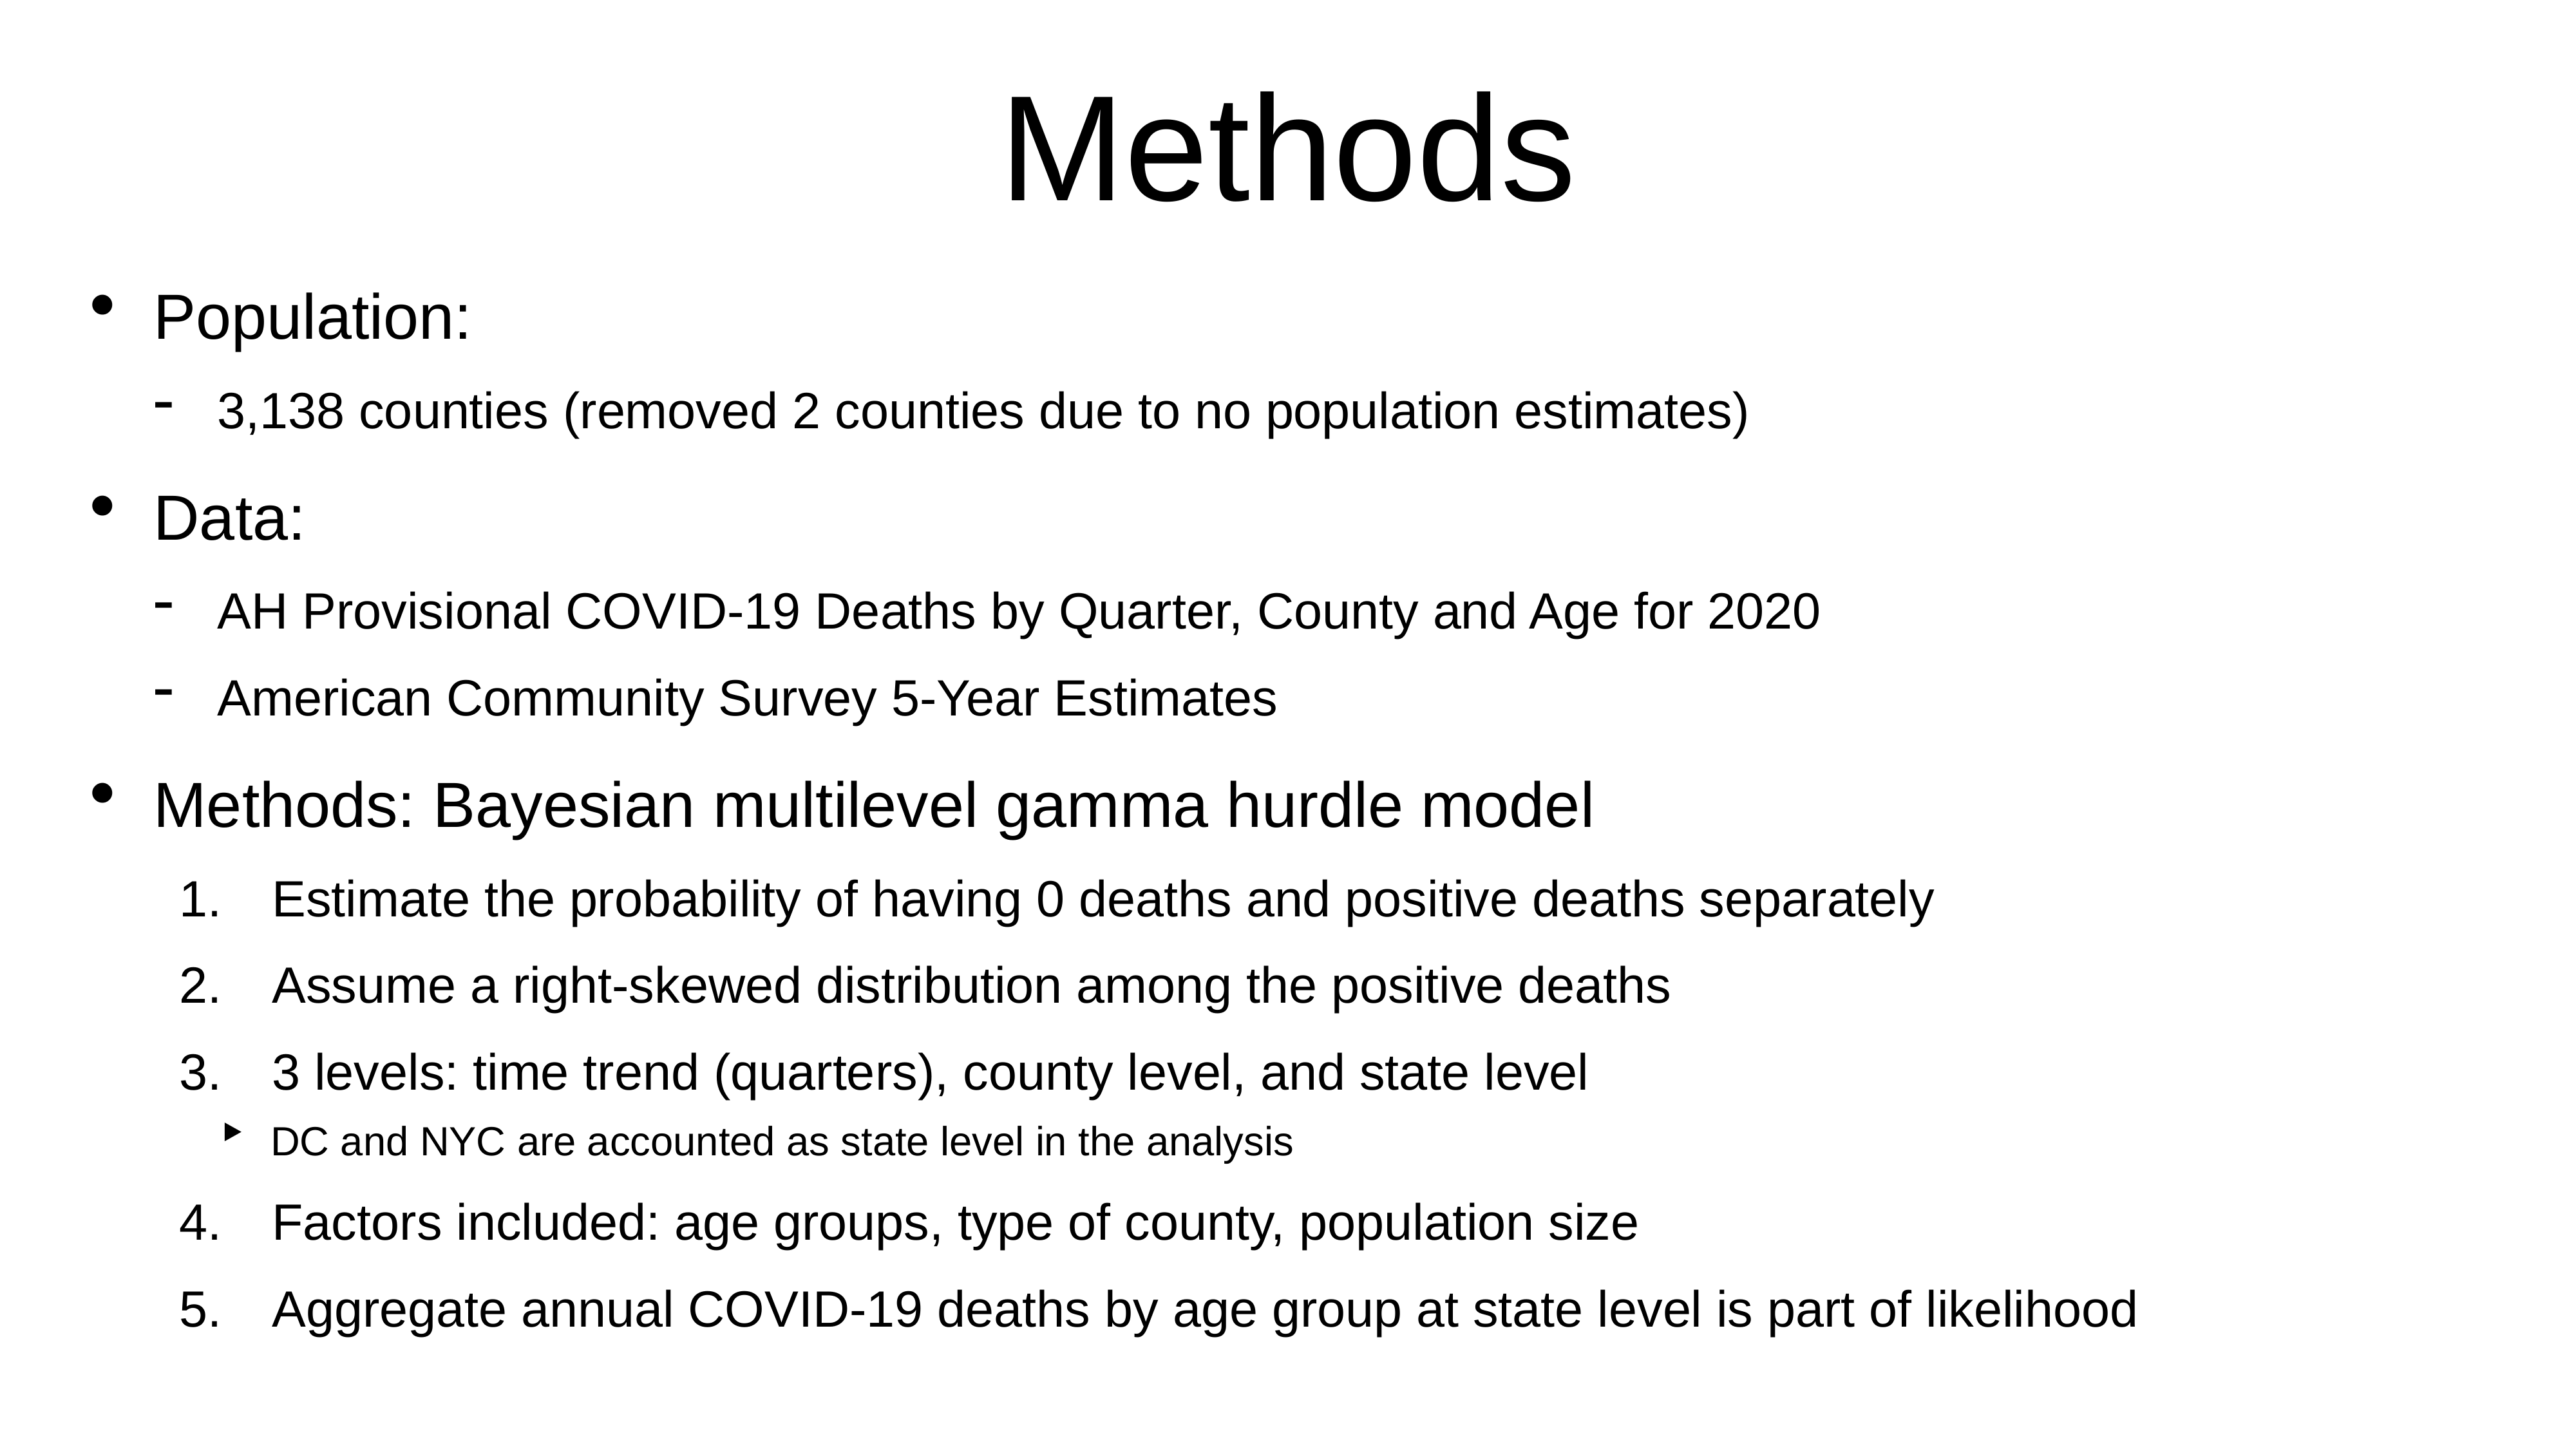

# Methods
Population:
3,138 counties (removed 2 counties due to no population estimates)
Data:
AH Provisional COVID-19 Deaths by Quarter, County and Age for 2020
American Community Survey 5-Year Estimates
Methods: Bayesian multilevel gamma hurdle model
Estimate the probability of having 0 deaths and positive deaths separately
Assume a right-skewed distribution among the positive deaths
3 levels: time trend (quarters), county level, and state level
DC and NYC are accounted as state level in the analysis
Factors included: age groups, type of county, population size
Aggregate annual COVID-19 deaths by age group at state level is part of likelihood